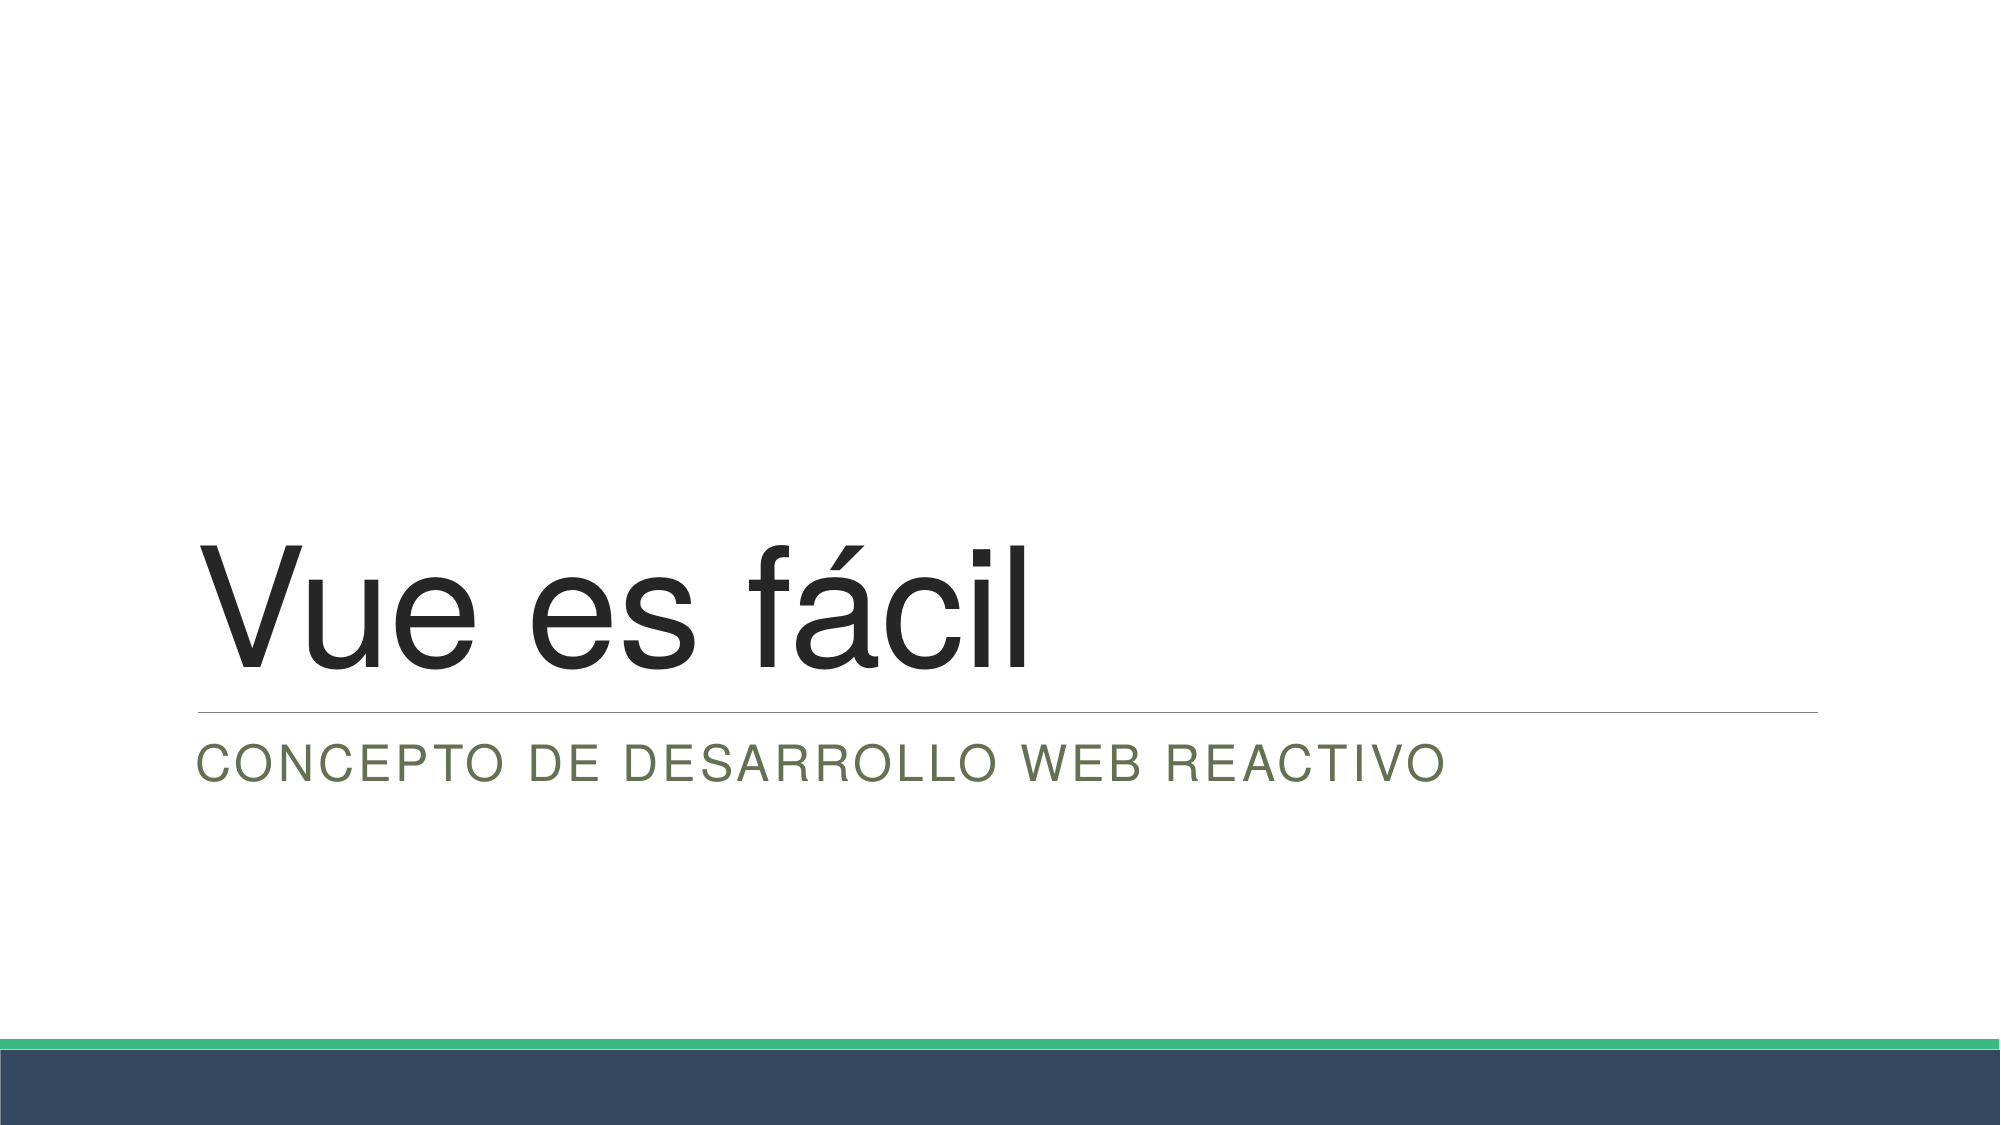

# Vue es fácil
ConcEpto de desarrollo web reactivo